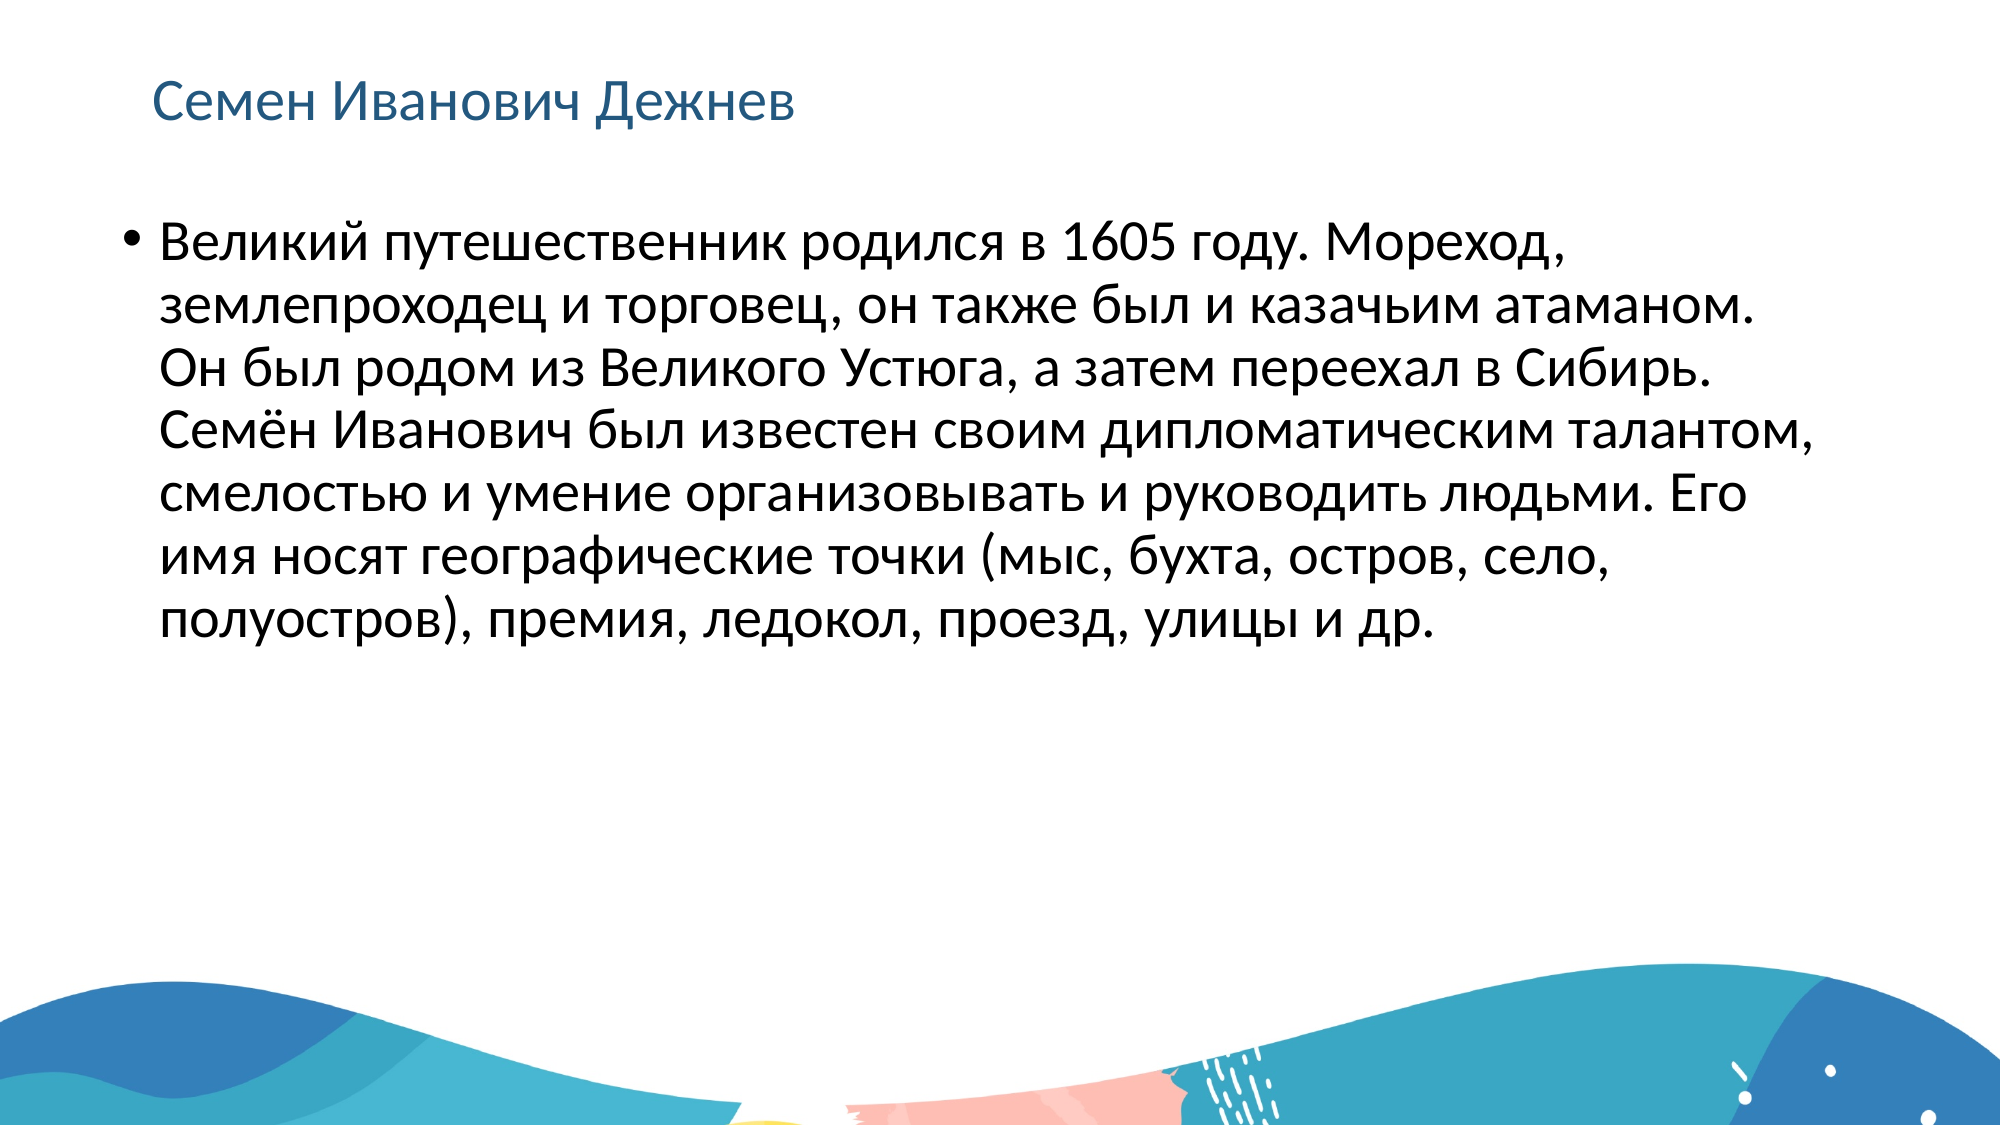

# Семен Иванович Дежнев
Великий путешественник родился в 1605 году. Мореход, землепроходец и торговец, он также был и казачьим атаманом. Он был родом из Великого Устюга, а затем переехал в Сибирь. Семён Иванович был известен своим дипломатическим талантом, смелостью и умение организовывать и руководить людьми. Его имя носят географические точки (мыс, бухта, остров, село, полуостров), премия, ледокол, проезд, улицы и др.